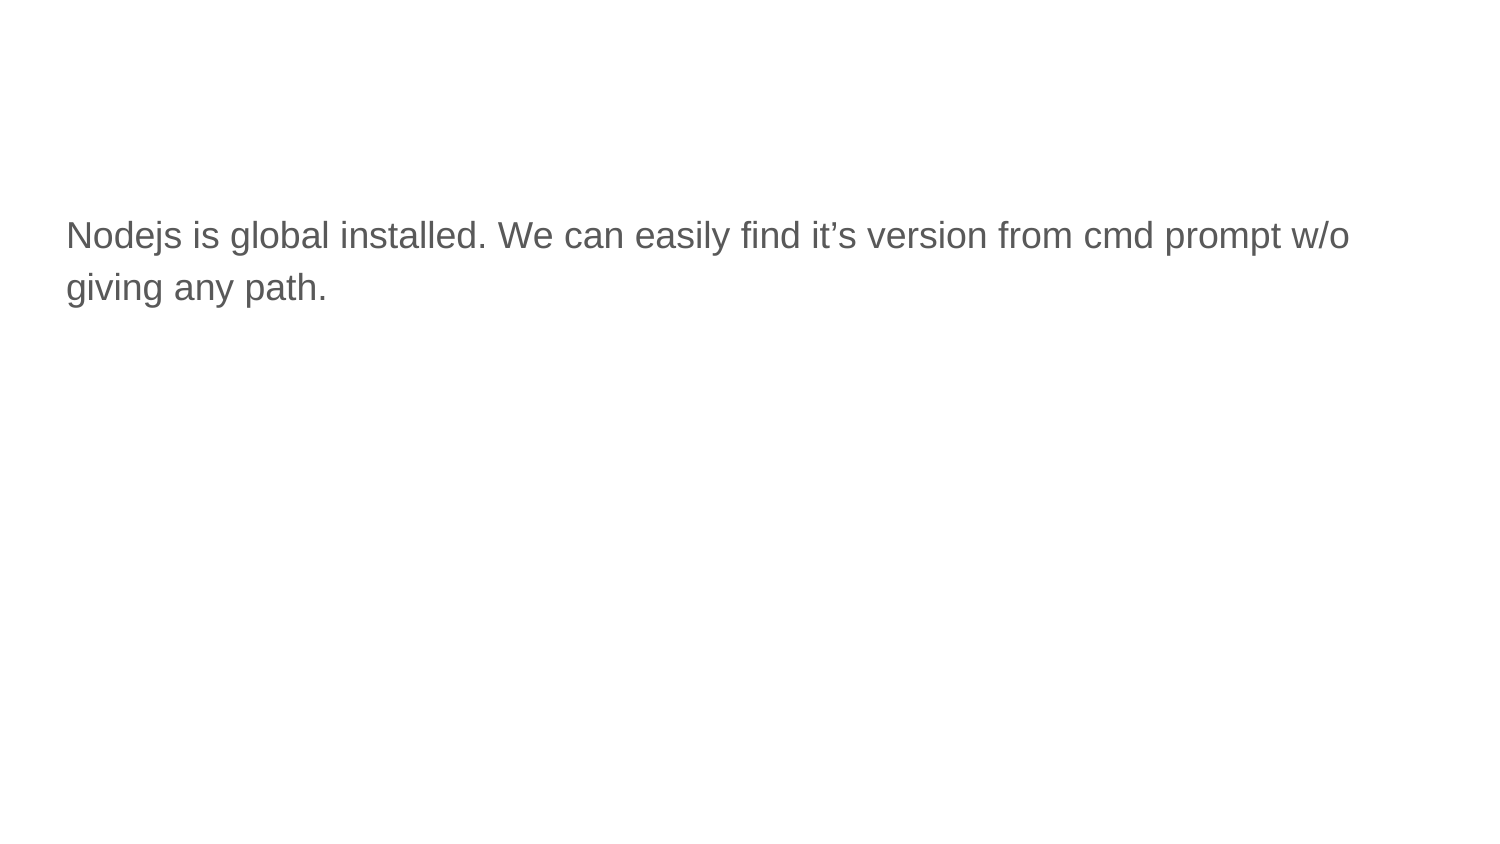

#
Nodejs is global installed. We can easily find it’s version from cmd prompt w/o giving any path.